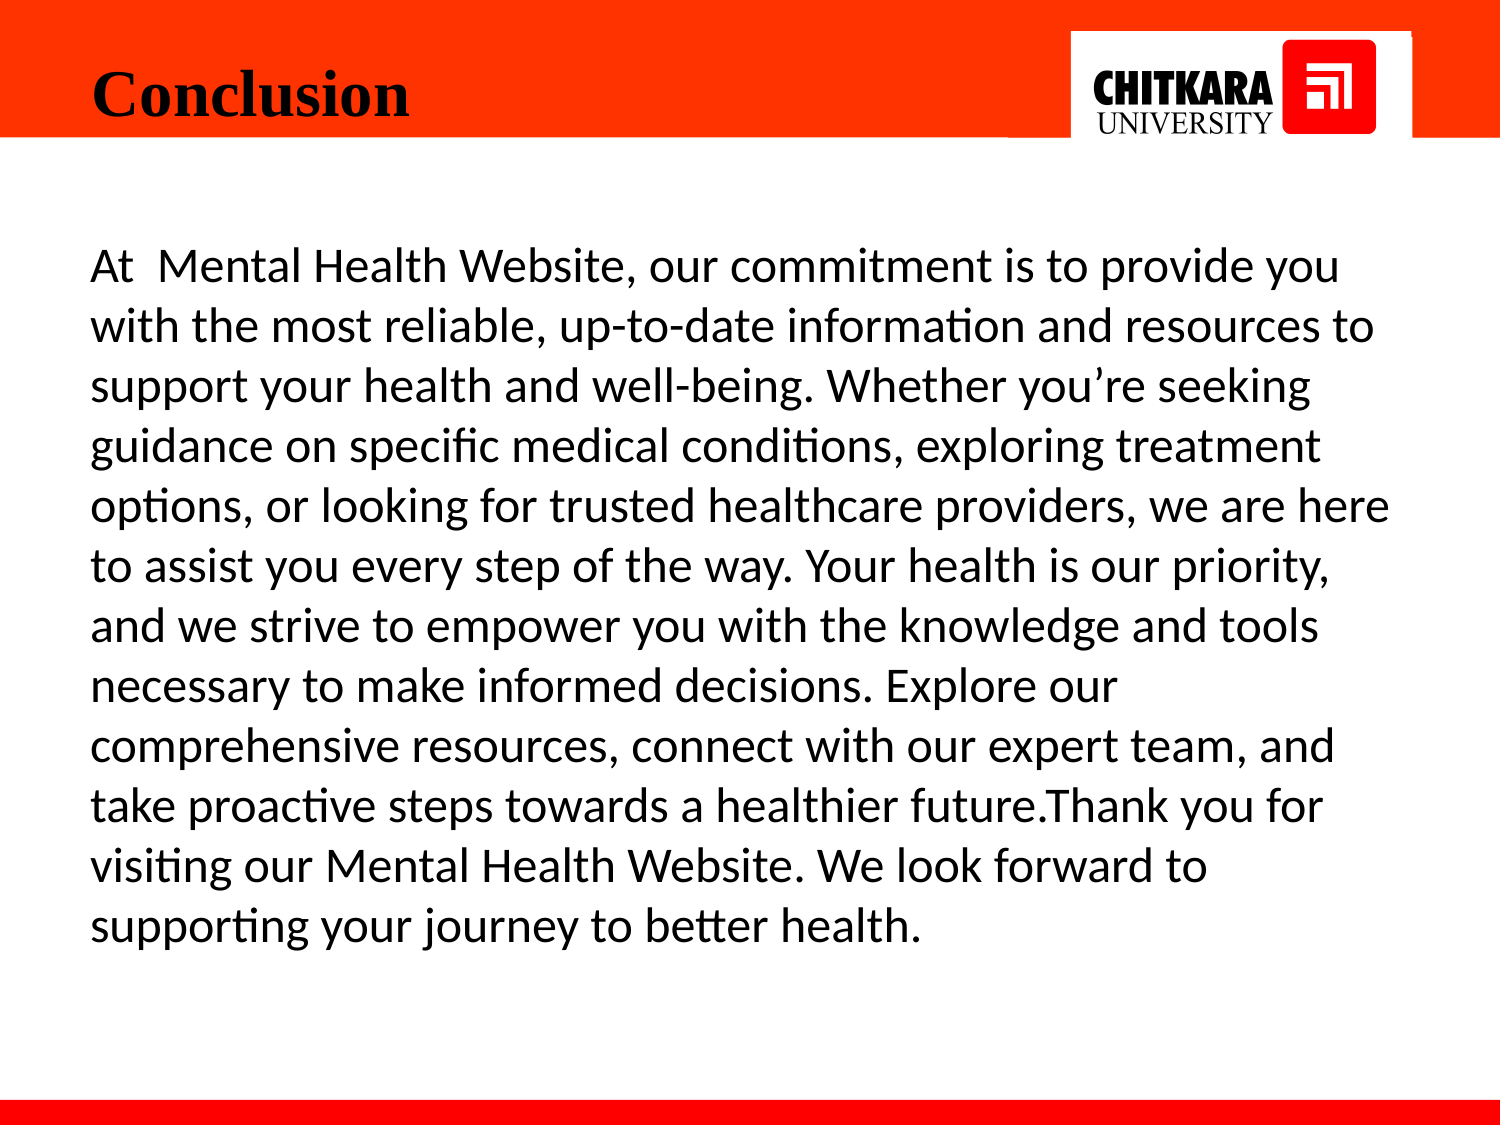

Conclusion

At  Mental Health Website, our commitment is to provide you with the most reliable, up-to-date information and resources to support your health and well-being. Whether you’re seeking guidance on specific medical conditions, exploring treatment options, or looking for trusted healthcare providers, we are here to assist you every step of the way. Your health is our priority, and we strive to empower you with the knowledge and tools necessary to make informed decisions. Explore our comprehensive resources, connect with our expert team, and take proactive steps towards a healthier future.Thank you for visiting our Mental Health Website. We look forward to supporting your journey to better health.